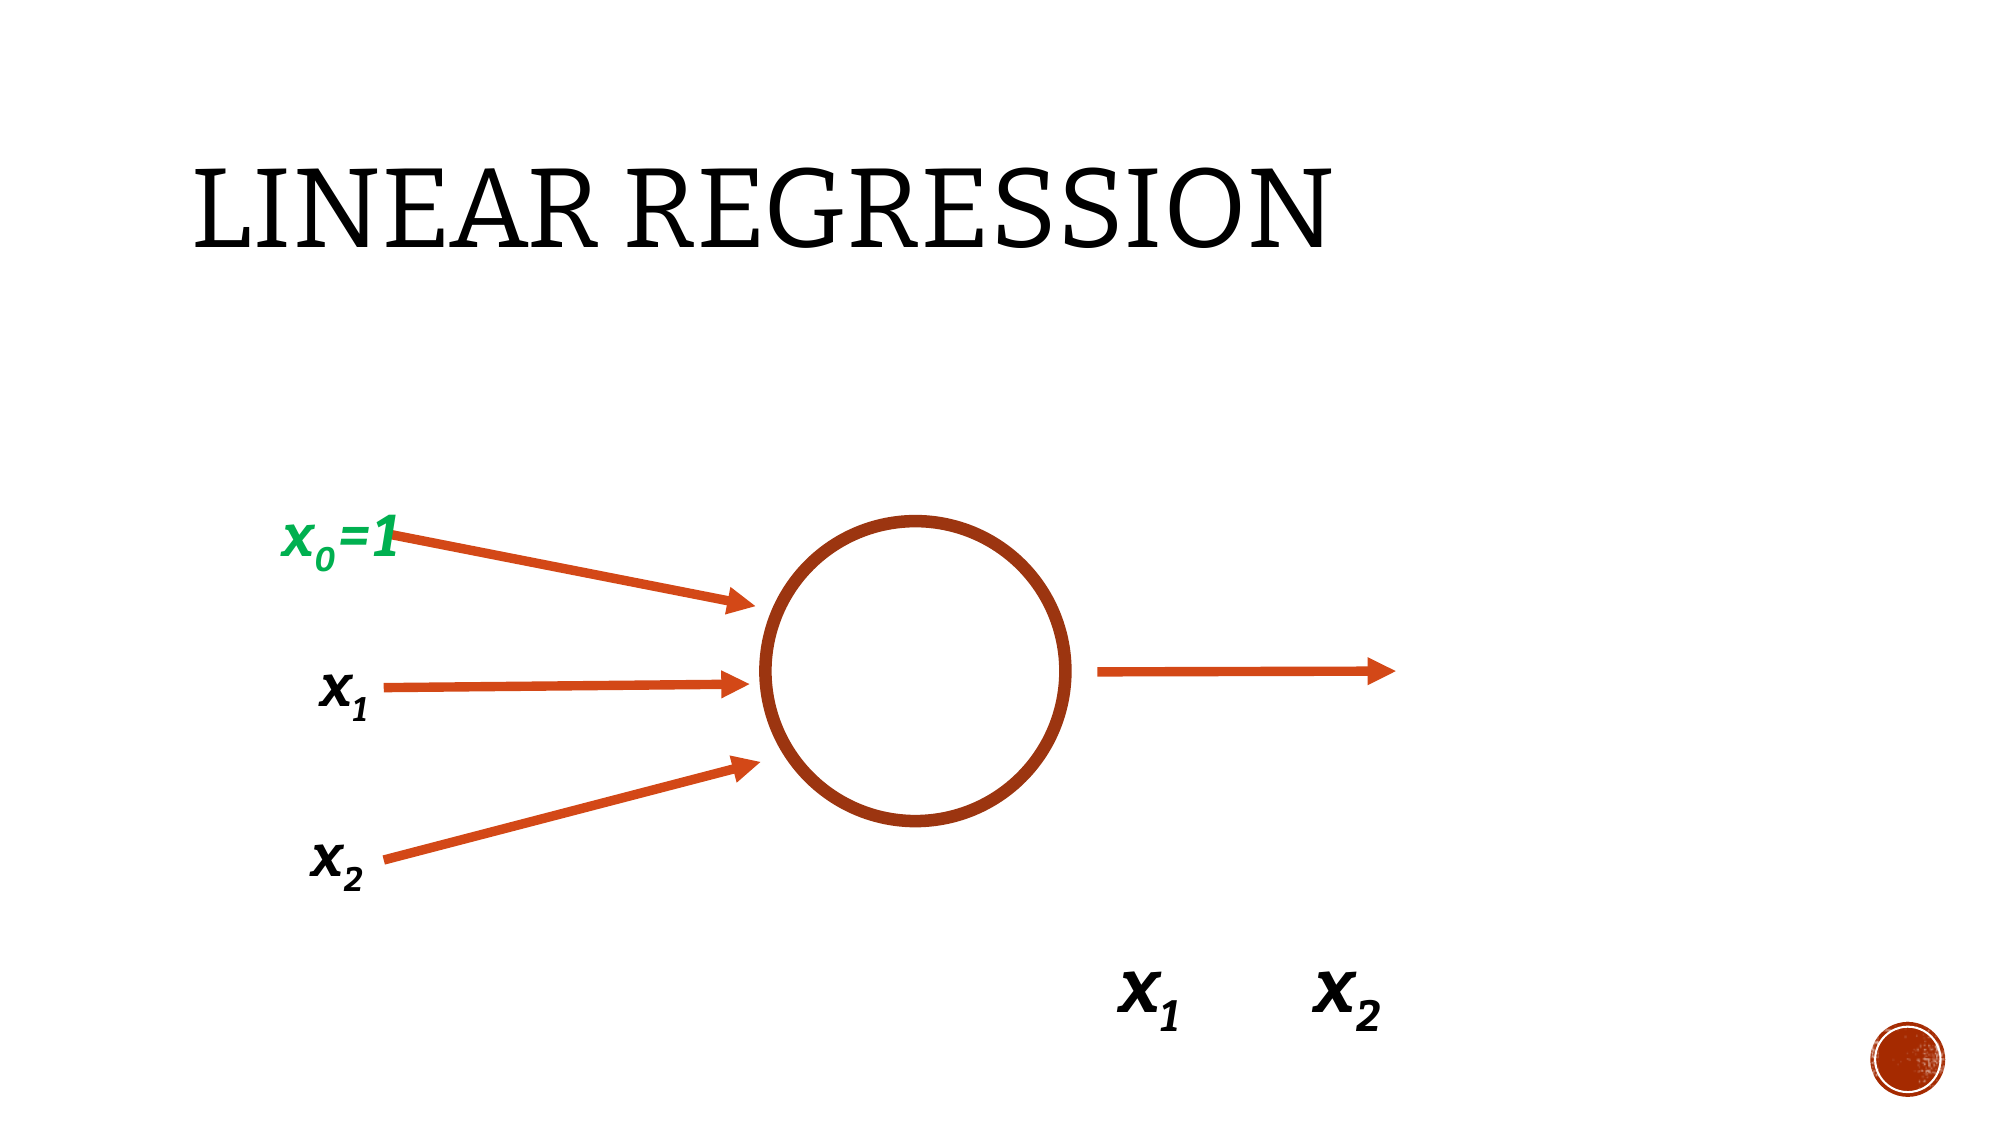

# Linear REGRESSION
x0=1

x1
x2
x1
x2